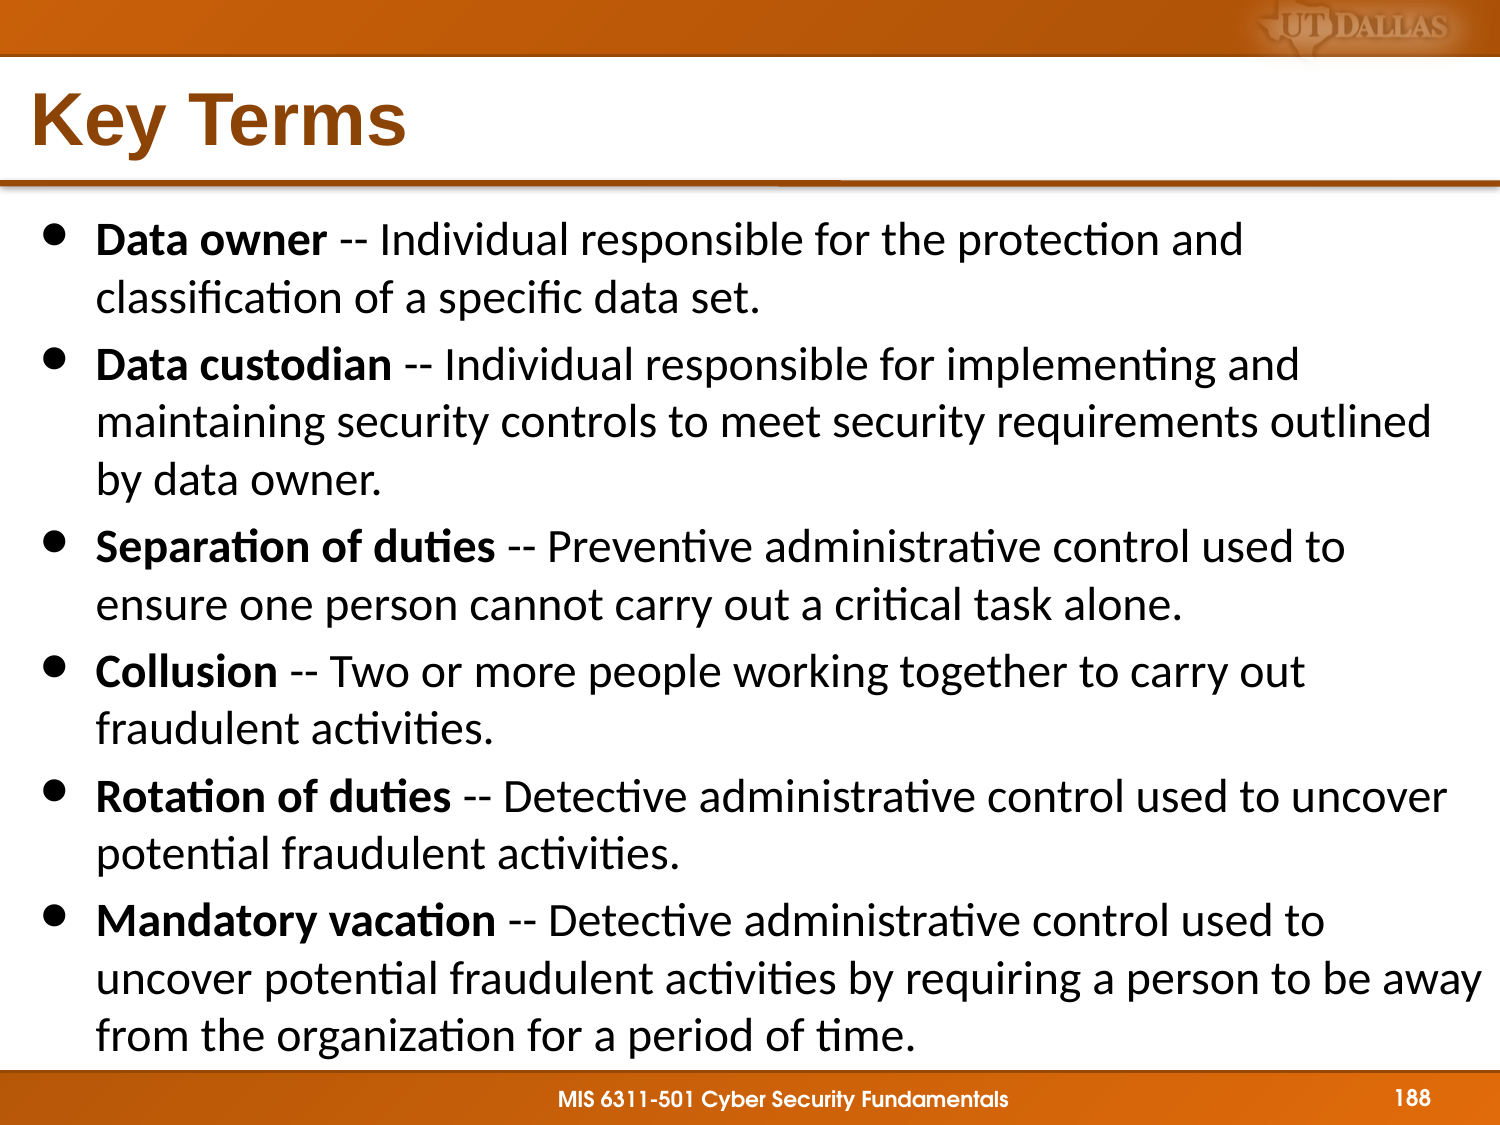

# Key Terms
Data owner -- Individual responsible for the protection and classification of a specific data set.
Data custodian -- Individual responsible for implementing and maintaining security controls to meet security requirements outlined by data owner.
Separation of duties -- Preventive administrative control used to ensure one person cannot carry out a critical task alone.
Collusion -- Two or more people working together to carry out fraudulent activities.
Rotation of duties -- Detective administrative control used to uncover potential fraudulent activities.
Mandatory vacation -- Detective administrative control used to uncover potential fraudulent activities by requiring a person to be away from the organization for a period of time.

188